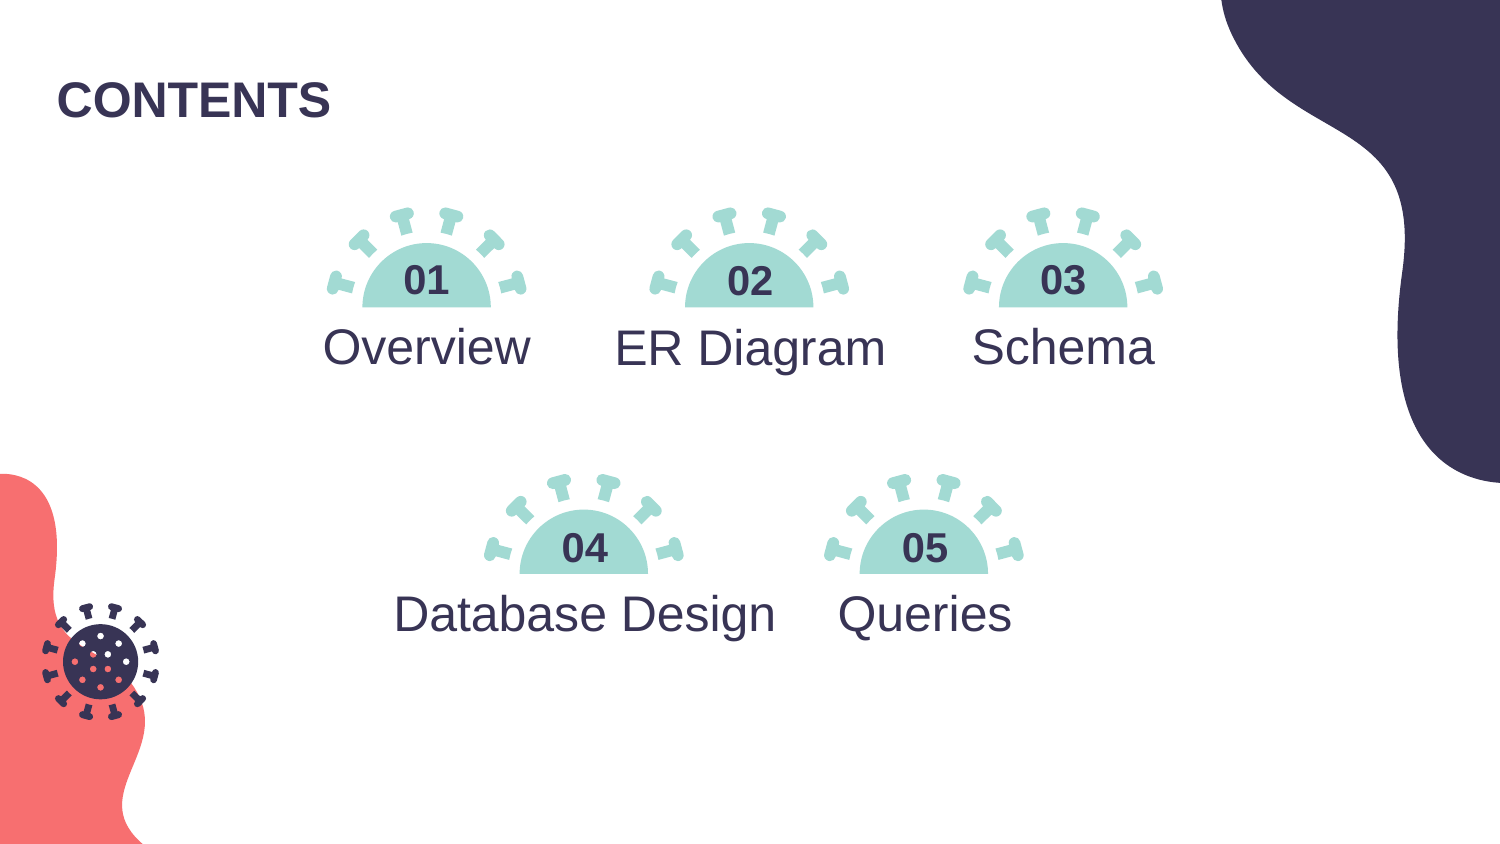

CONTENTS

02
ER Diagram

01
03
Overview
# Schema

04
Database Design

05
Queries